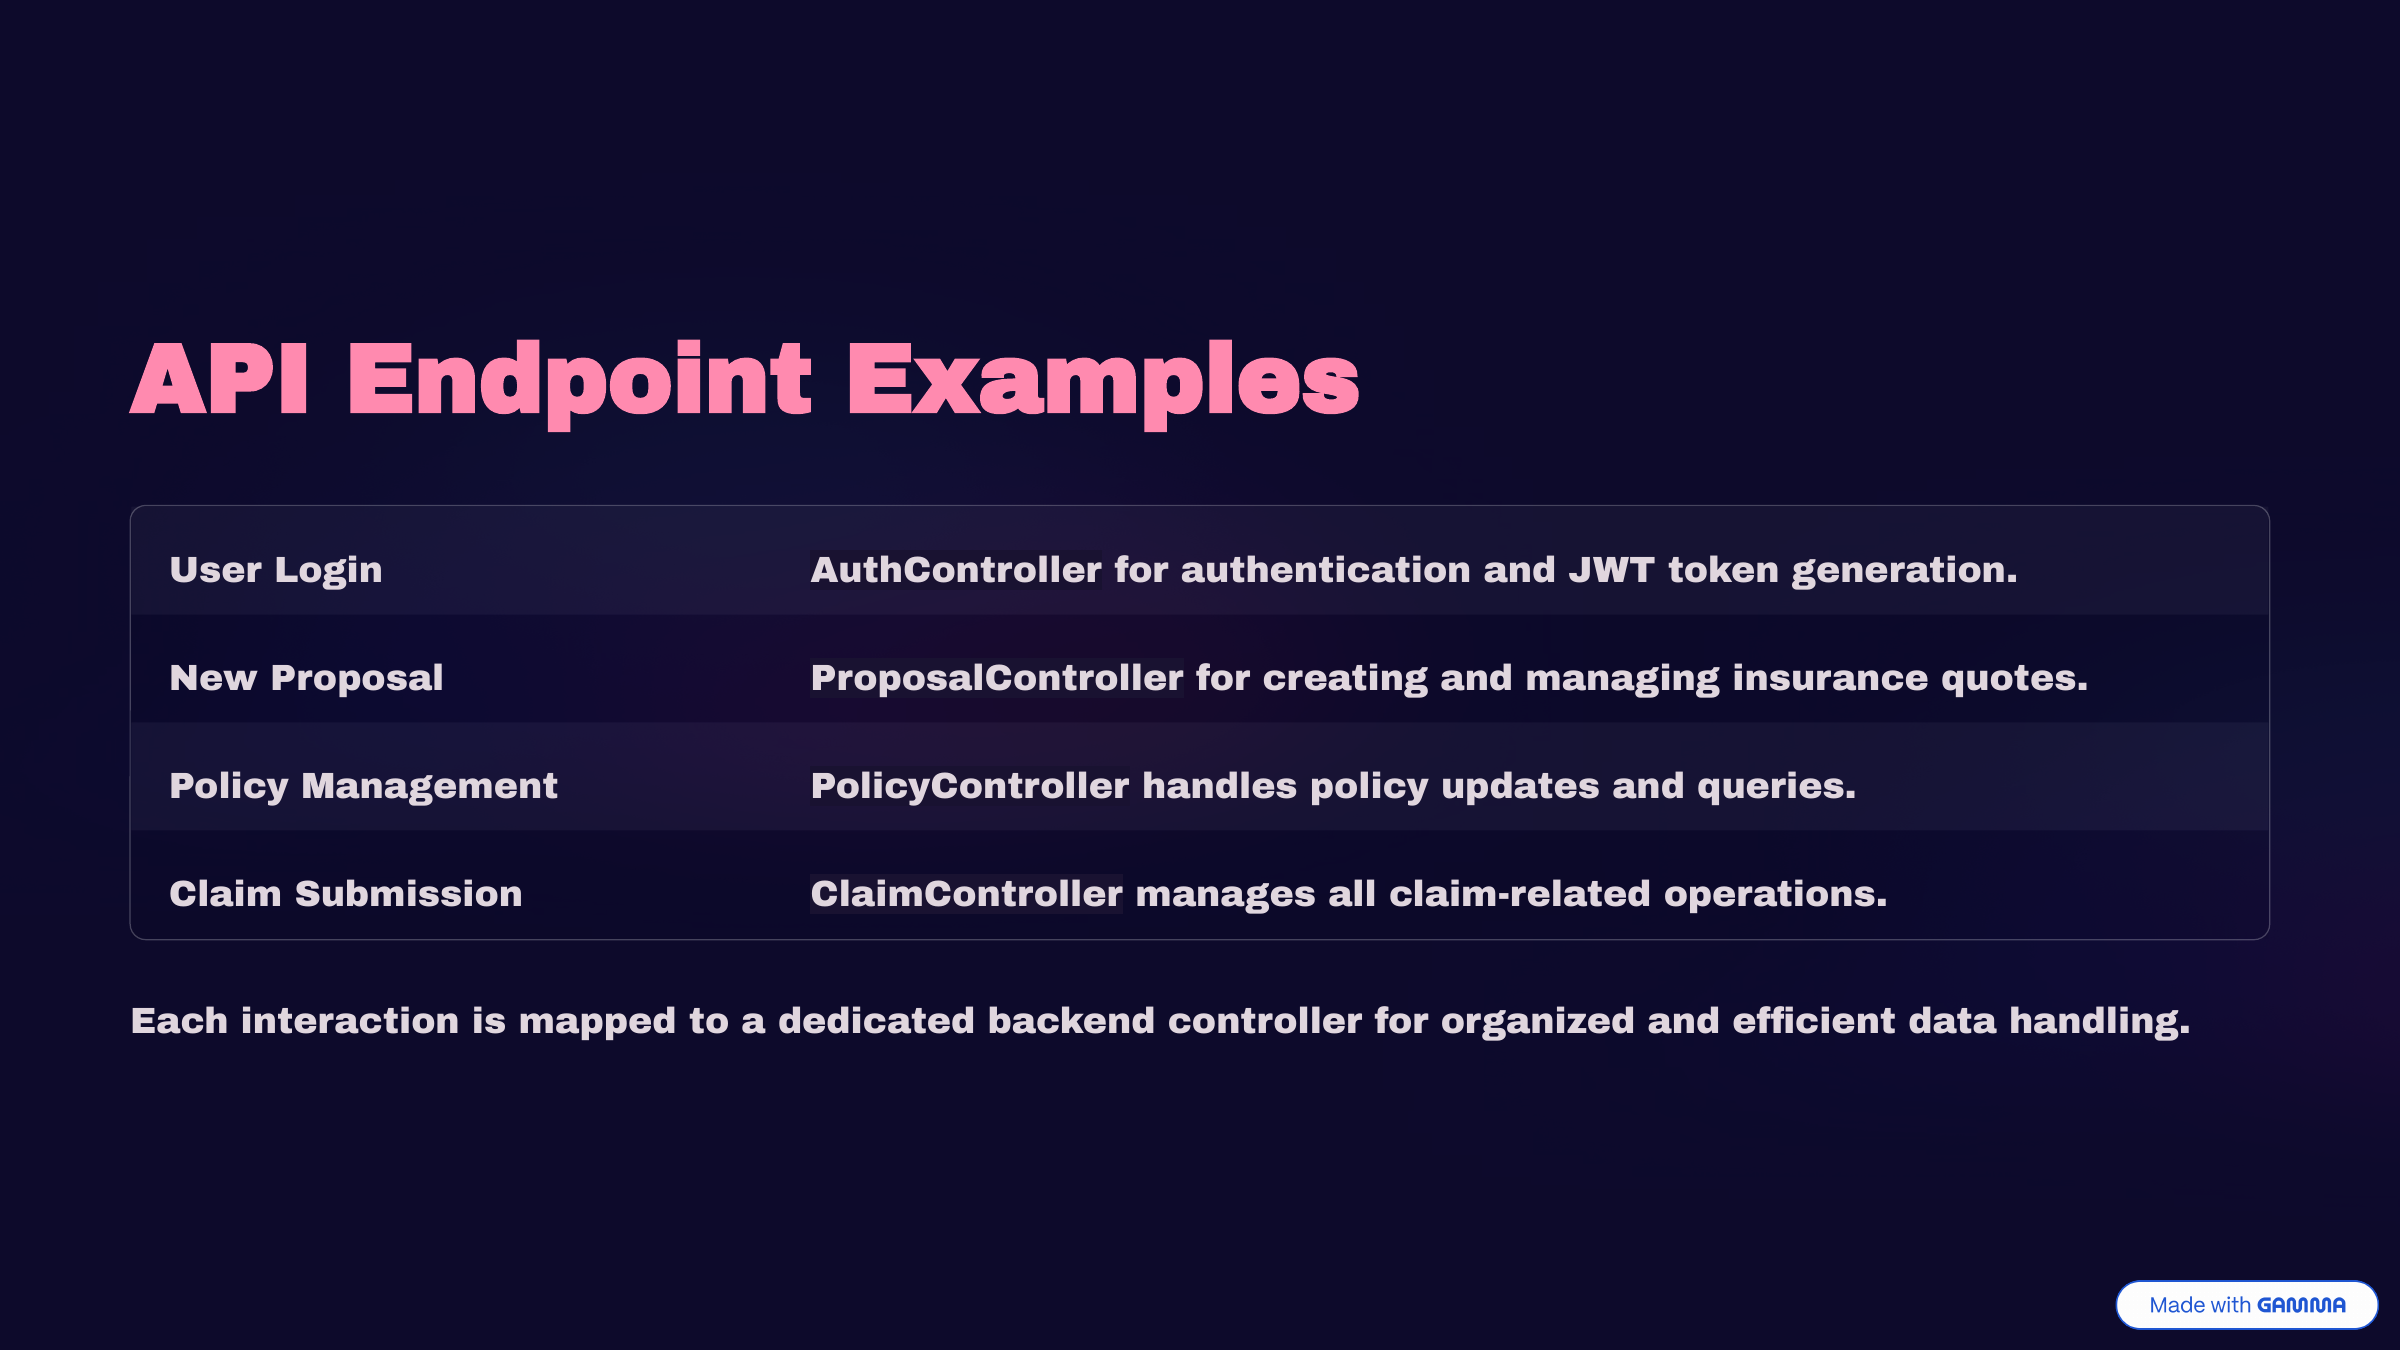

API Endpoint Examples

User Login
AuthController for authentication and JWT token generation.

New Proposal
ProposalController for creating and managing insurance quotes.

Policy Management
PolicyController handles policy updates and queries.

Claim Submission
ClaimController manages all claim-related operations.
Each interaction is mapped to a dedicated backend controller for organized and efficient data handling.